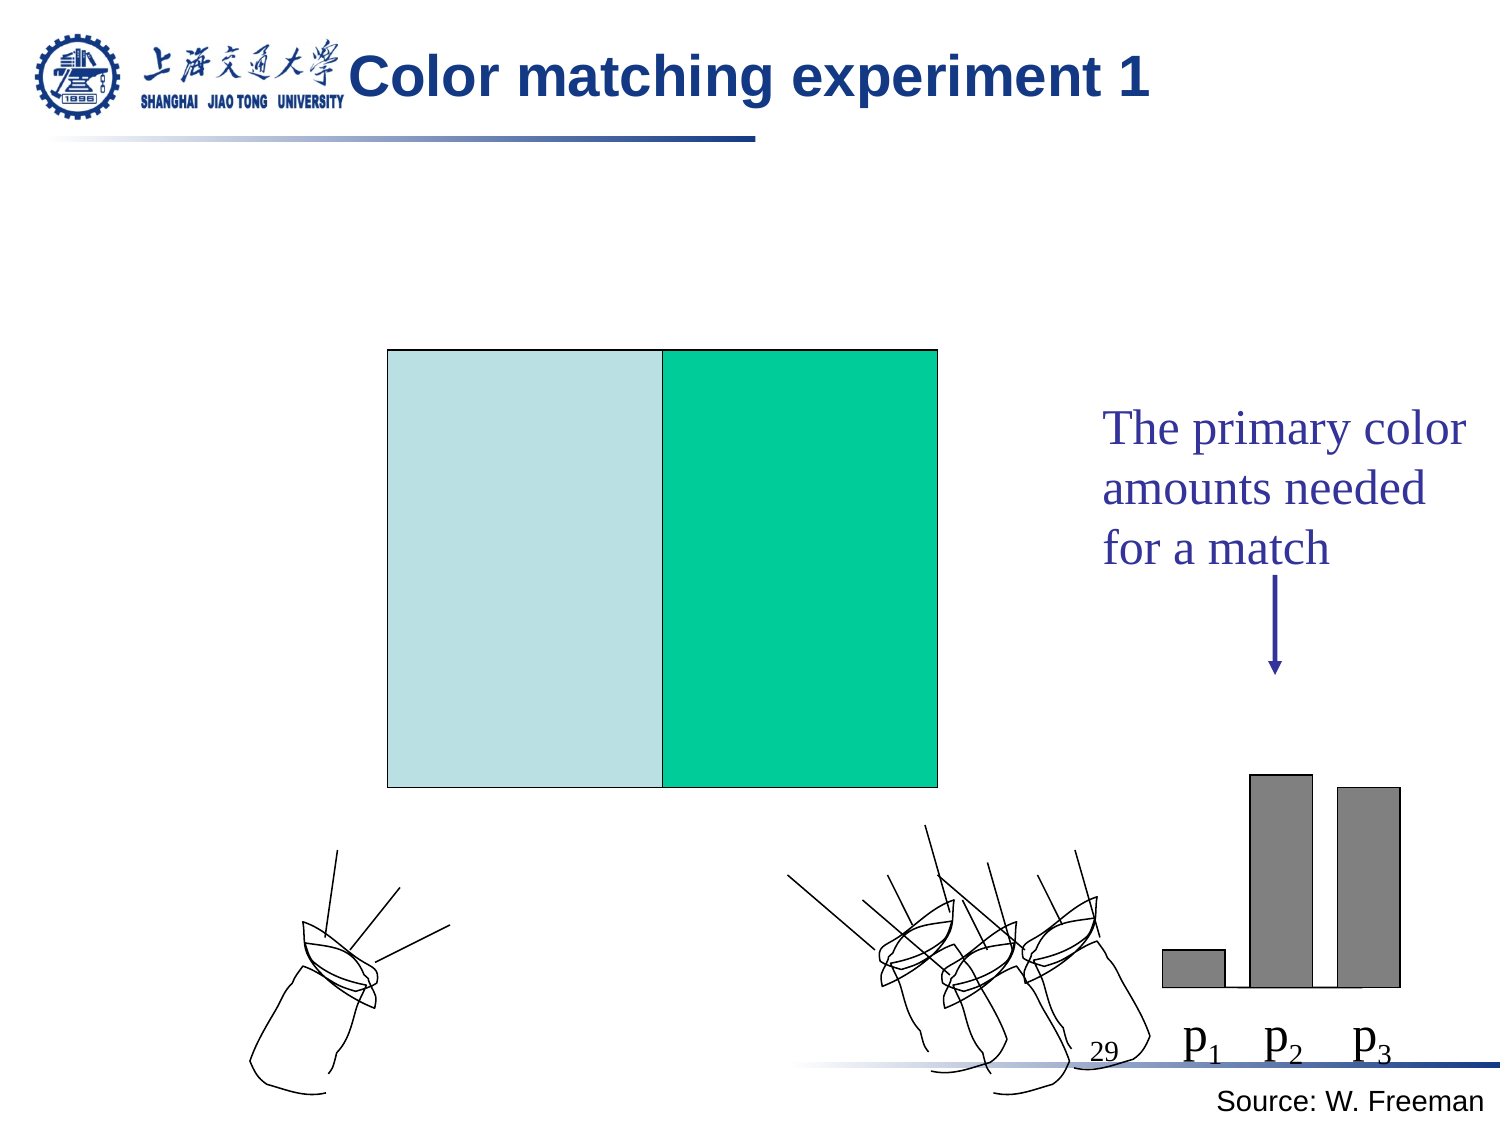

# Color matching experiment 1

The primary color amounts needed for a match

p1     p2      p3
29
Source: W. Freeman